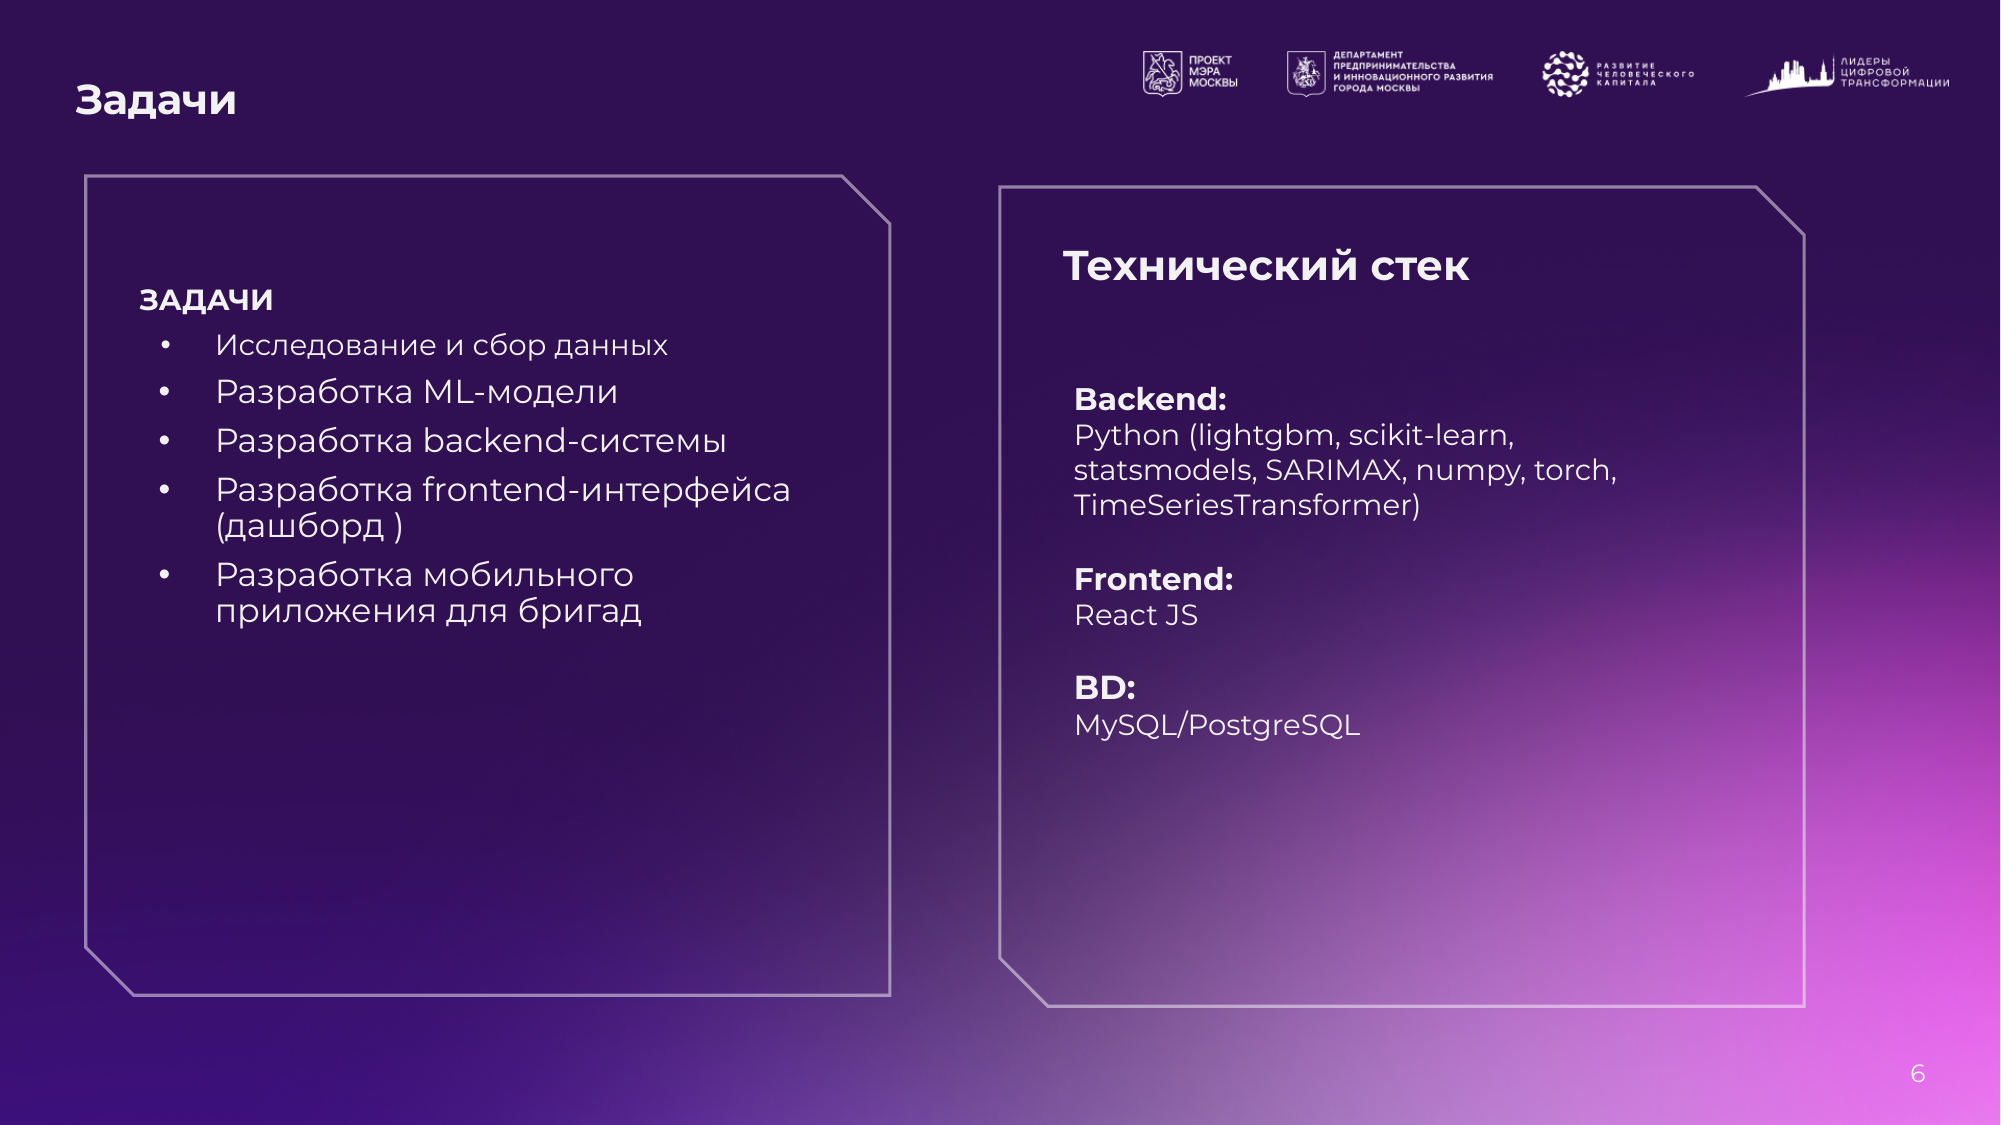

# Задачи

Технический стек
ЗАДАЧИ
Исследование и сбор данных
Разработка ML-модели
Разработка backend-системы
Разработка frontend-интерфейса (дашборд )
Разработка мобильного приложения для бригад

Backend:
Python (lightgbm, scikit-learn, statsmodels, SARIMAX, numpy, torch, TimeSeriesTransformer)
Frontend:
React JS
BD:
MySQL/PostgreSQL

6